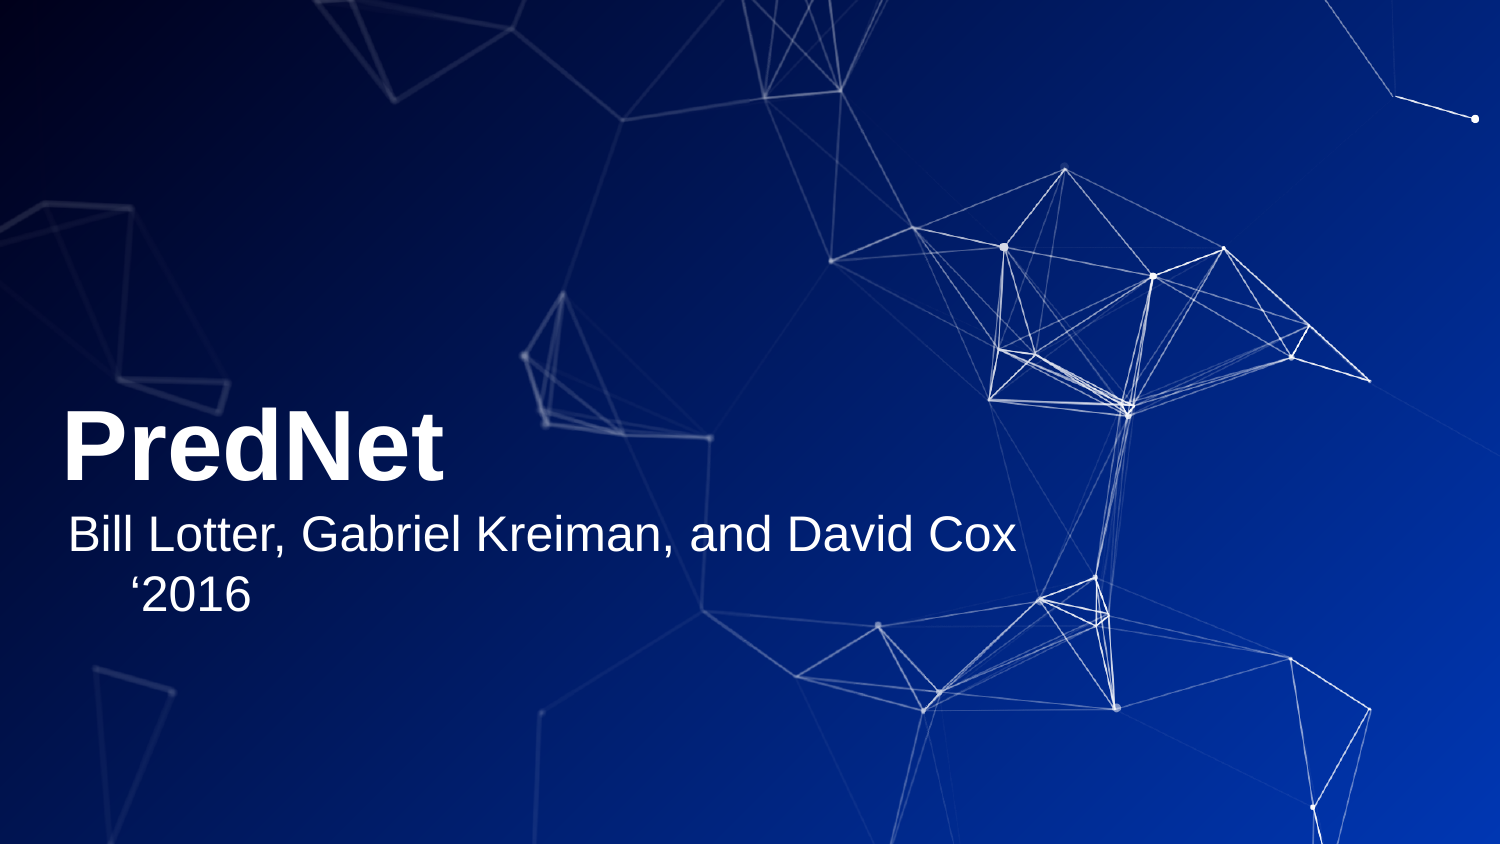

# PredNet
Bill Lotter, Gabriel Kreiman, and David Cox ‘2016